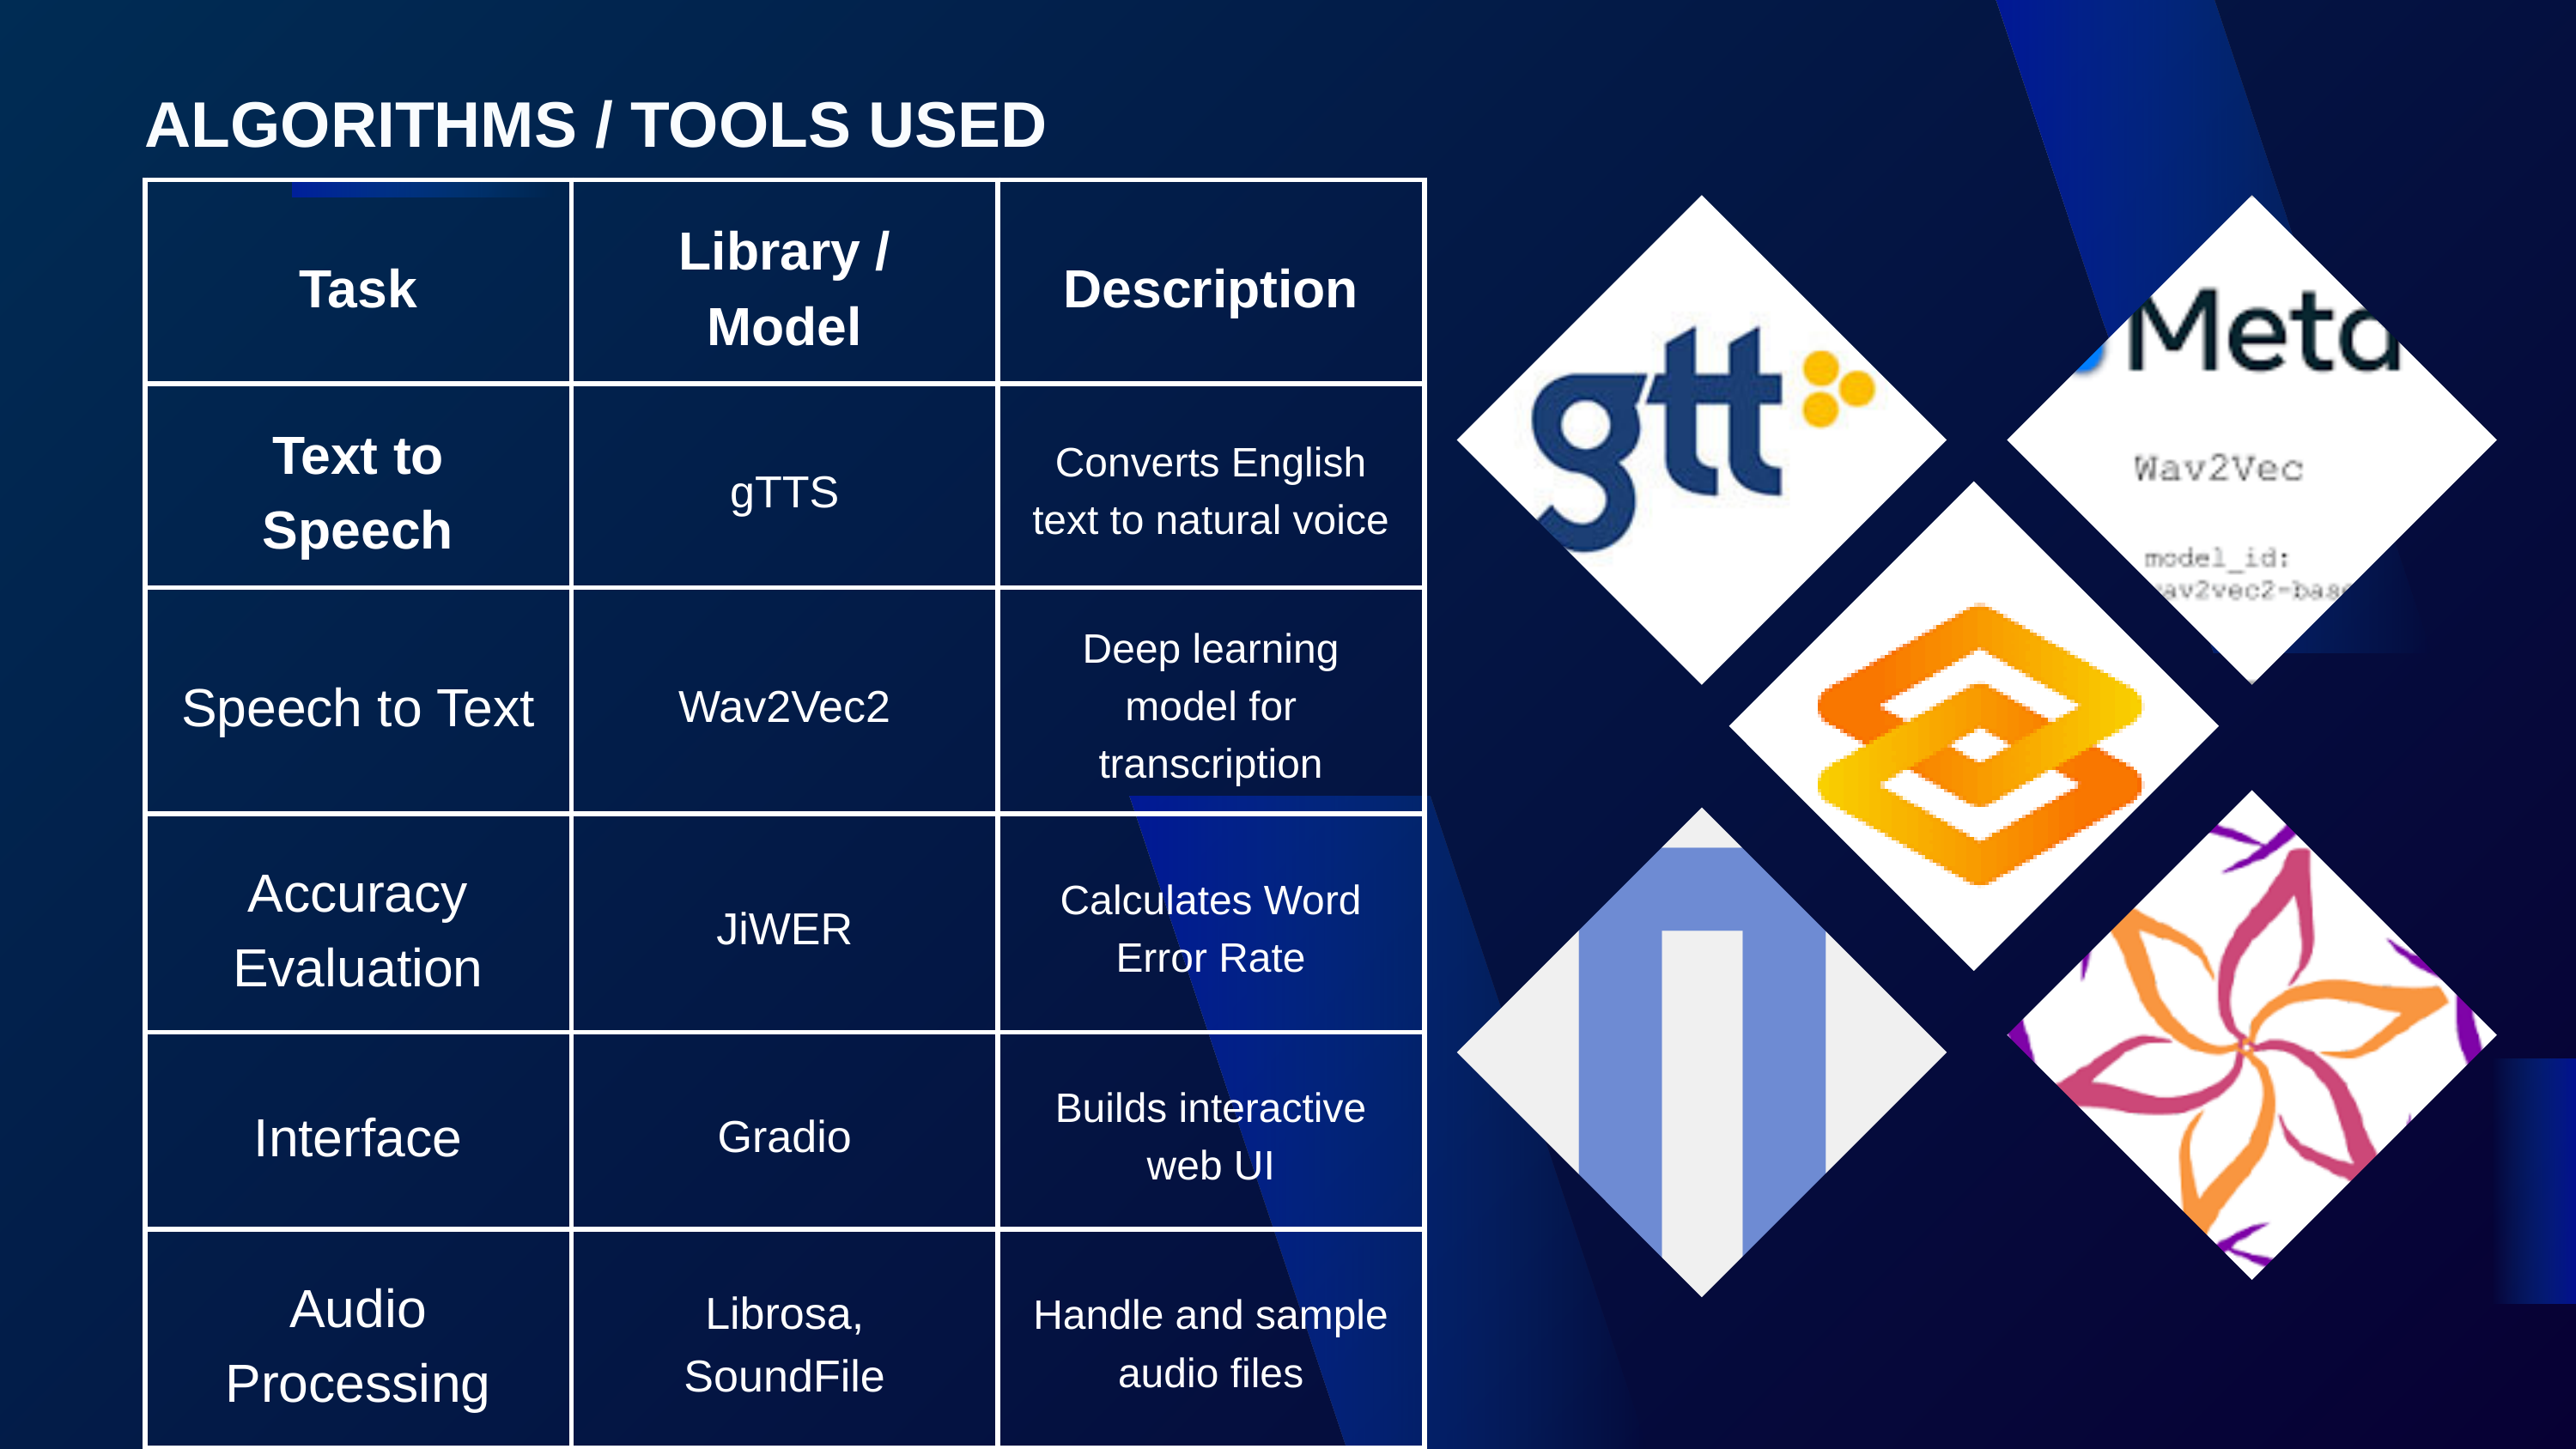

ALGORITHMS / TOOLS USED
| Task | Library / Model | Description |
| --- | --- | --- |
| Text to Speech | gTTS | Converts English text to natural voice |
| Speech to Text | Wav2Vec2 | Deep learning model for transcription |
| Accuracy Evaluation | JiWER | Calculates Word Error Rate |
| Interface | Gradio | Builds interactive web UI |
| Audio Processing | Librosa, SoundFile | Handle and sample audio files |